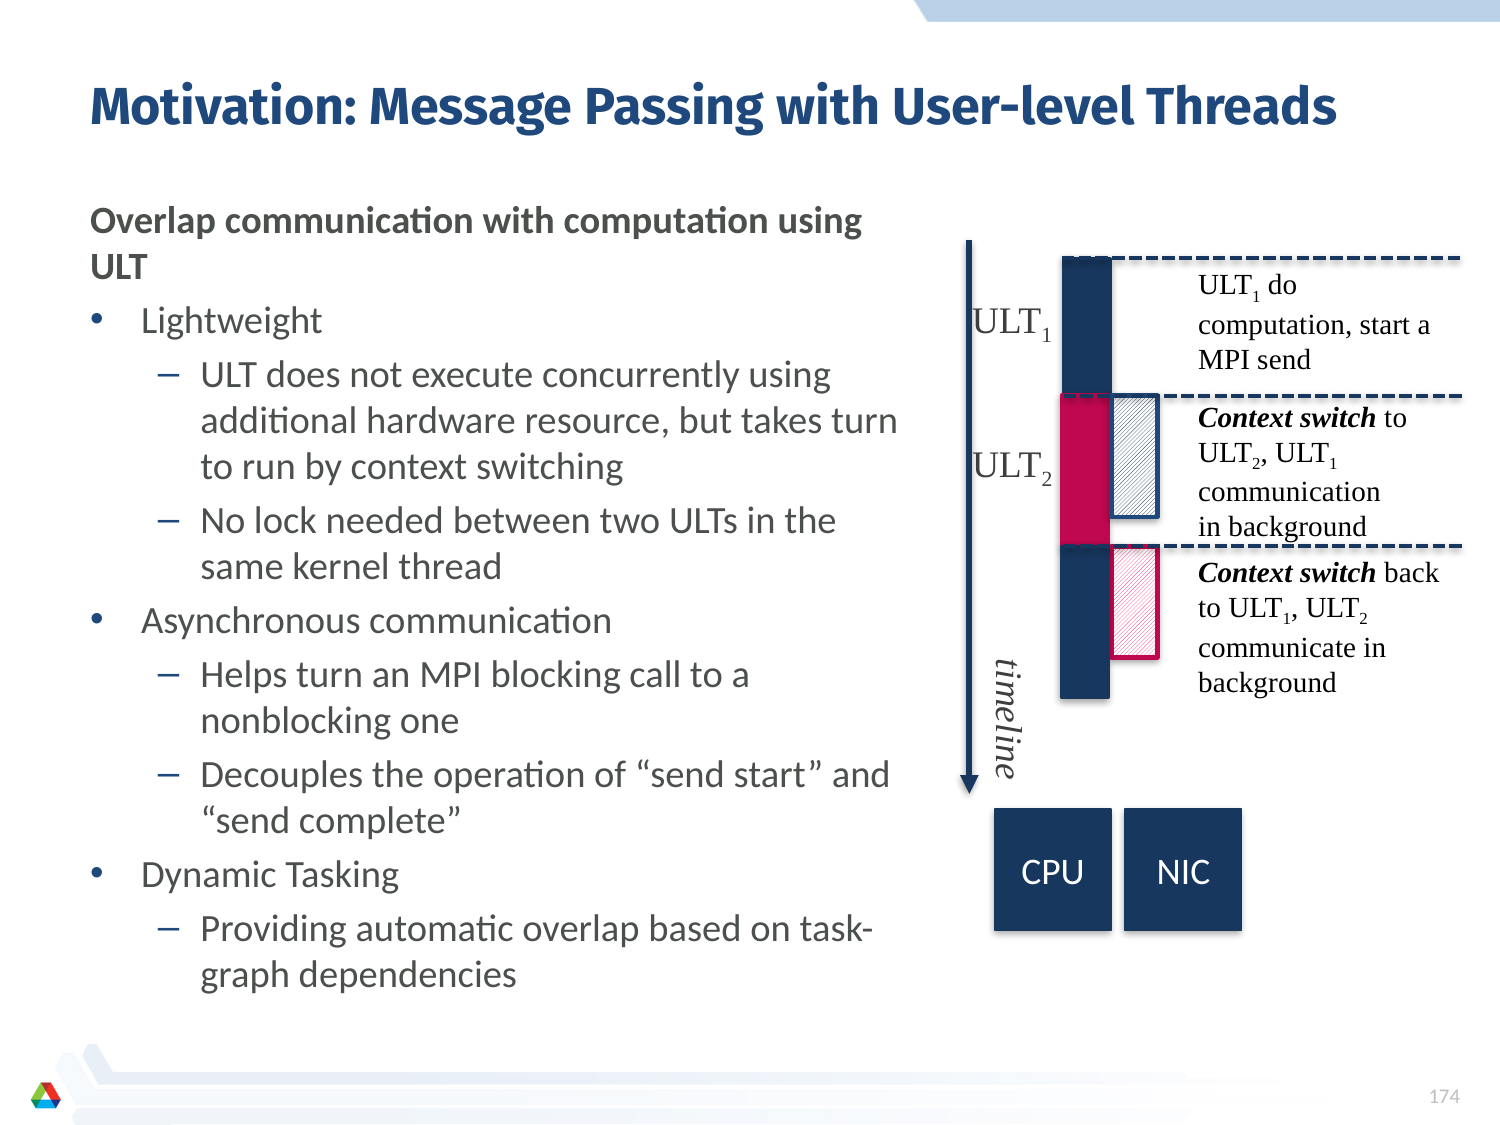

# Motivation: Message Passing with User-level Threads
Overlap communication with computation using ULT
Lightweight
ULT does not execute concurrently using additional hardware resource, but takes turn to run by context switching
No lock needed between two ULTs in the same kernel thread
Asynchronous communication
Helps turn an MPI blocking call to a nonblocking one
Decouples the operation of “send start” and “send complete”
Dynamic Tasking
Providing automatic overlap based on task-graph dependencies
ULT1 do computation, start a
MPI send

ULT1
Context switch to ULT2, ULT1 communication
in background

ULT2
Context switch back to ULT1, ULT2 communicate in background

timeline
CPU
NIC
174